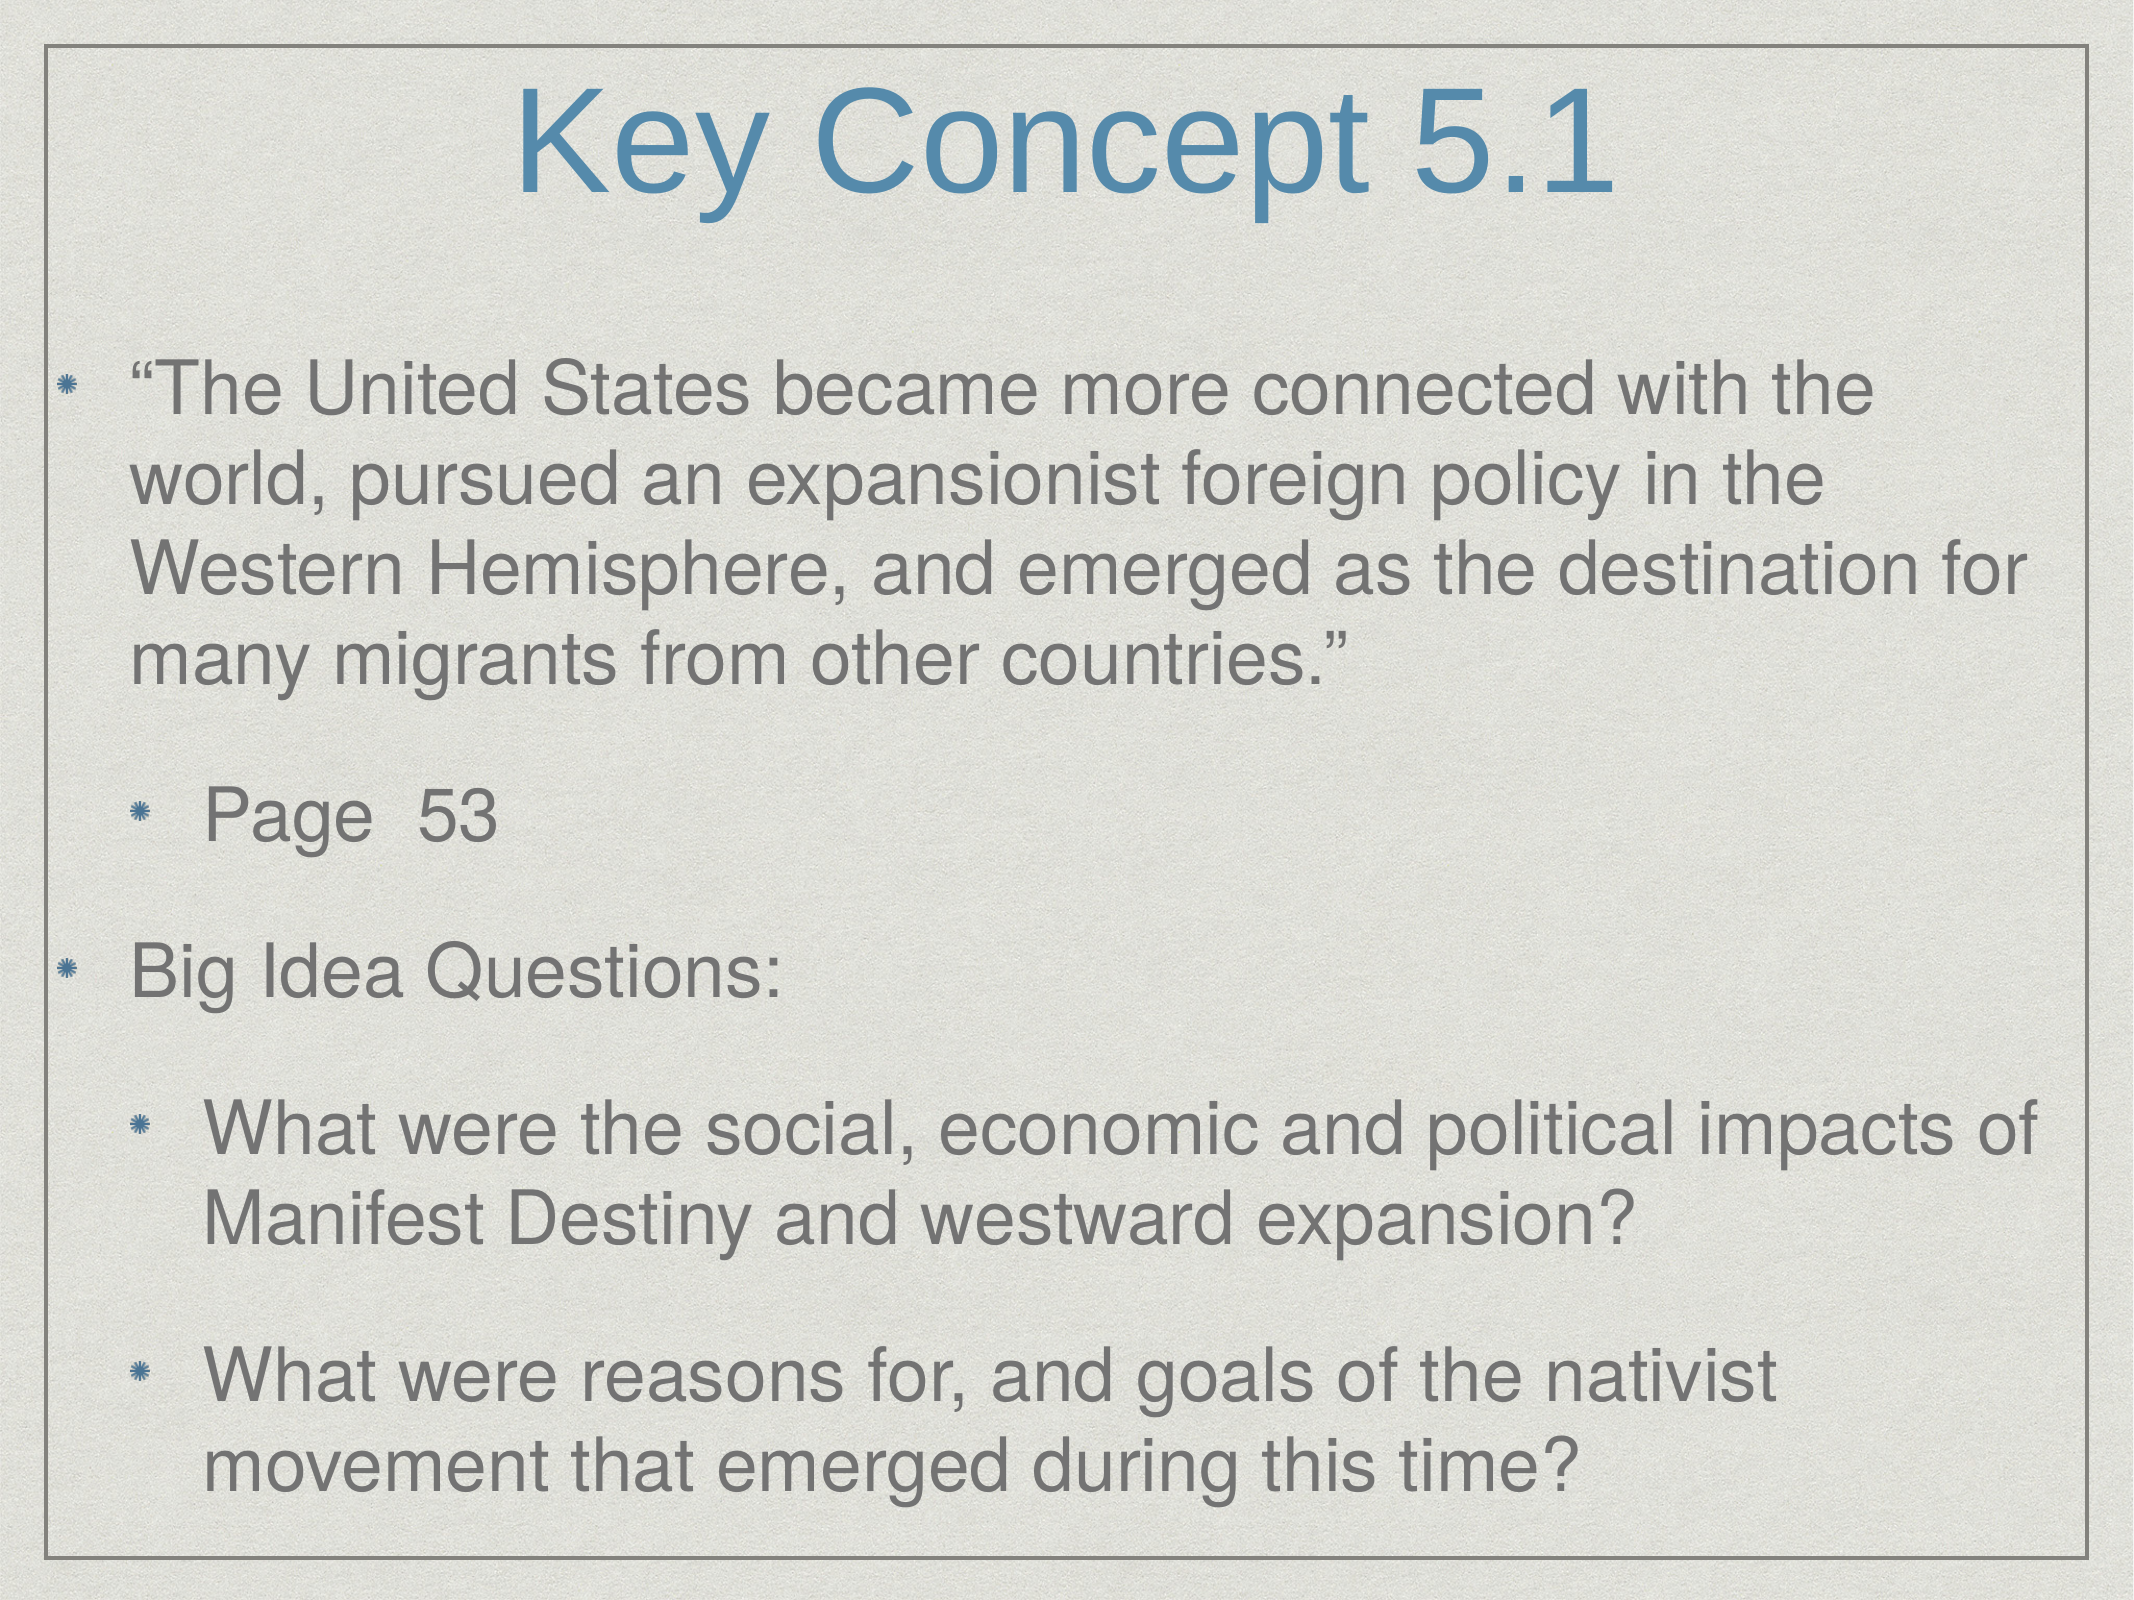

# Key Concept 5.1
“The United States became more connected with the world, pursued an expansionist foreign policy in the Western Hemisphere, and emerged as the destination for many migrants from other countries.”
Page  53
Big Idea Questions:
What were the social, economic and political impacts of Manifest Destiny and westward expansion?
What were reasons for, and goals of the nativist movement that emerged during this time?